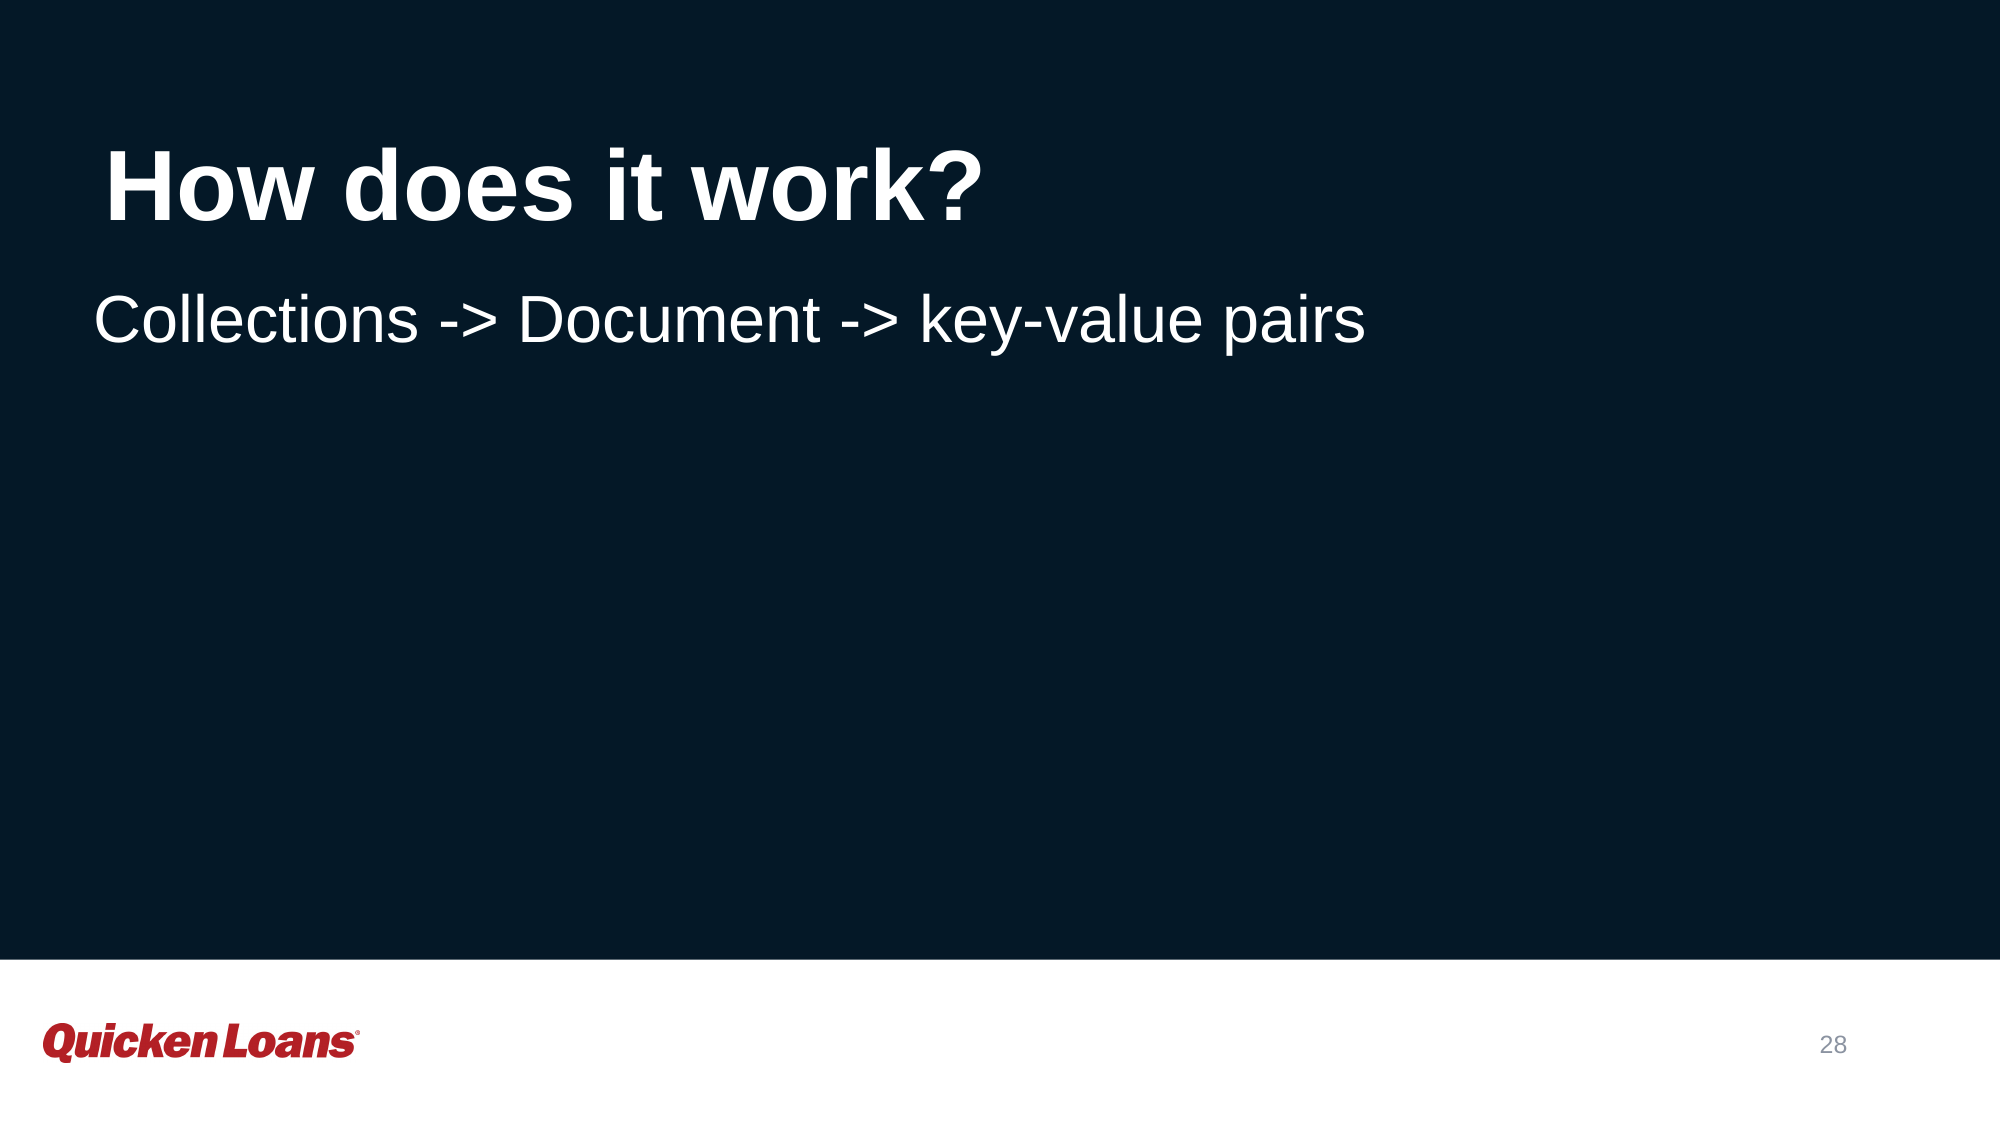

How does it work?
Collections -> Document -> key-value pairs

28